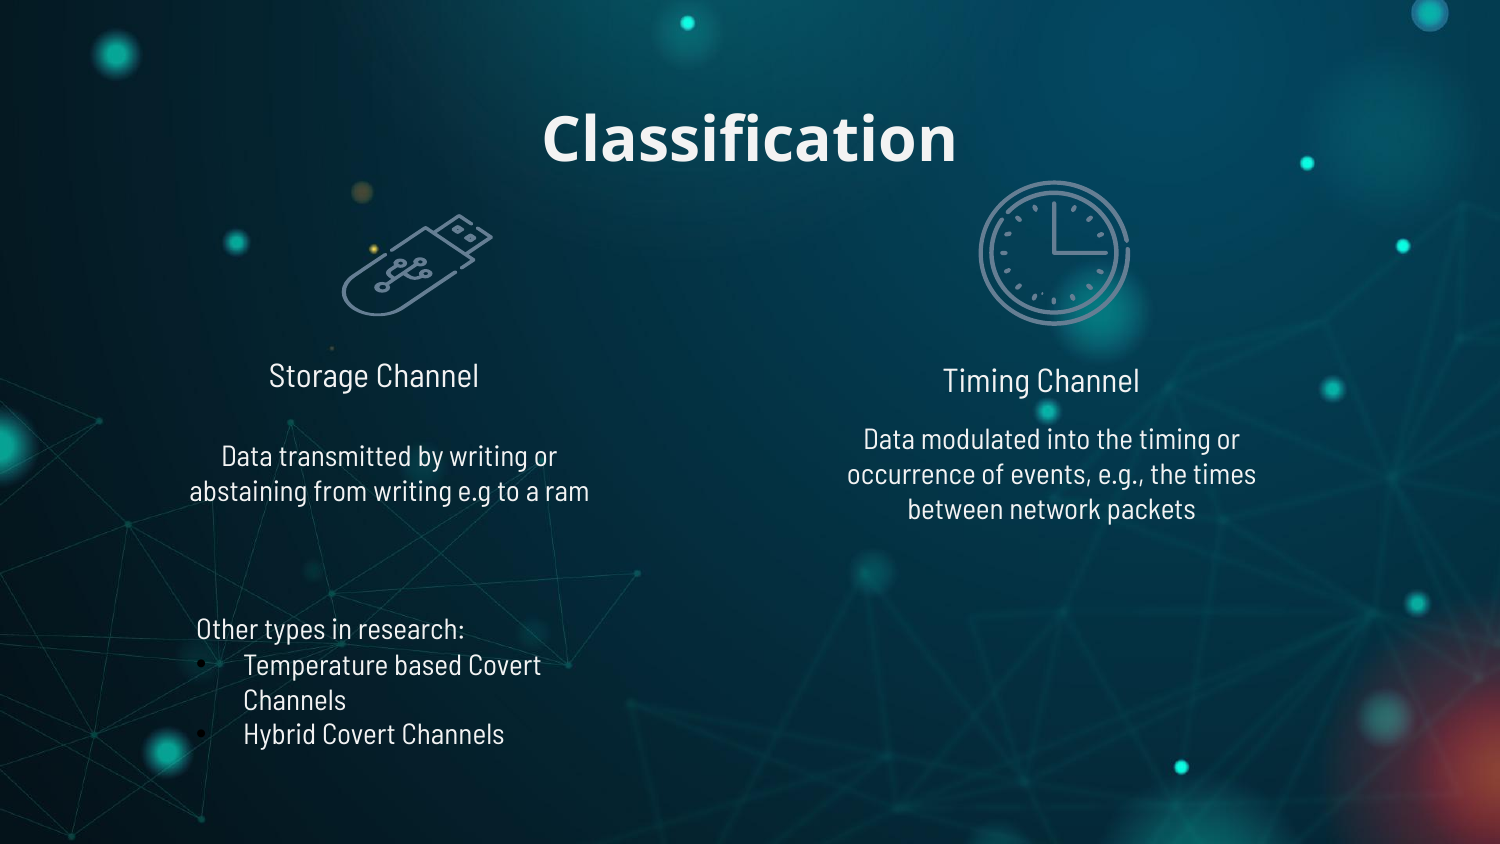

# Classification

Storage Channel
Timing Channel
Data modulated into the timing or occurrence of events, e.g., the times between network packets
Data transmitted by writing or abstaining from writing e.g to a ram
Other types in research:
Temperature based Covert Channels
Hybrid Covert Channels